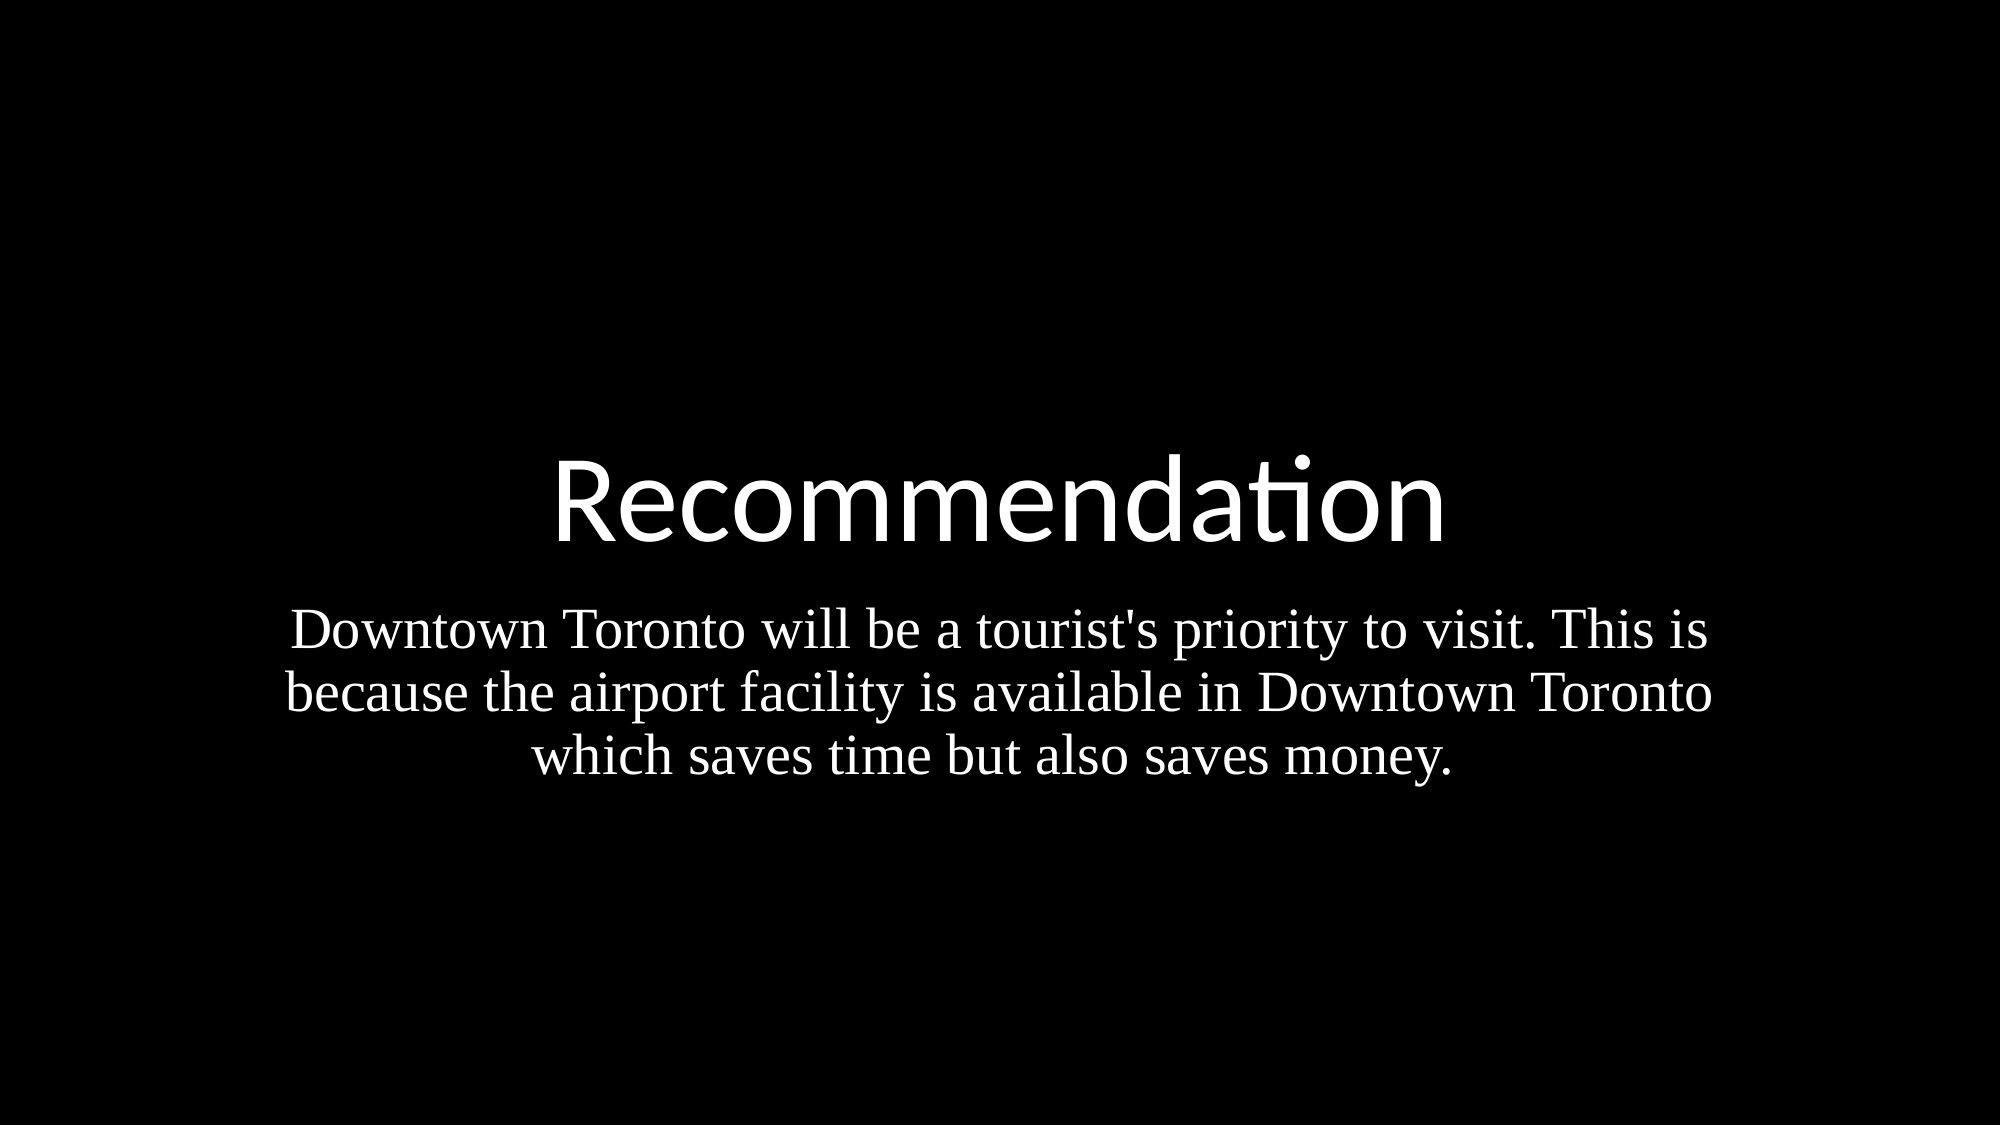

# Recommendation
Downtown Toronto will be a tourist's priority to visit. This is because the airport facility is available in Downtown Toronto which saves time but also saves money.